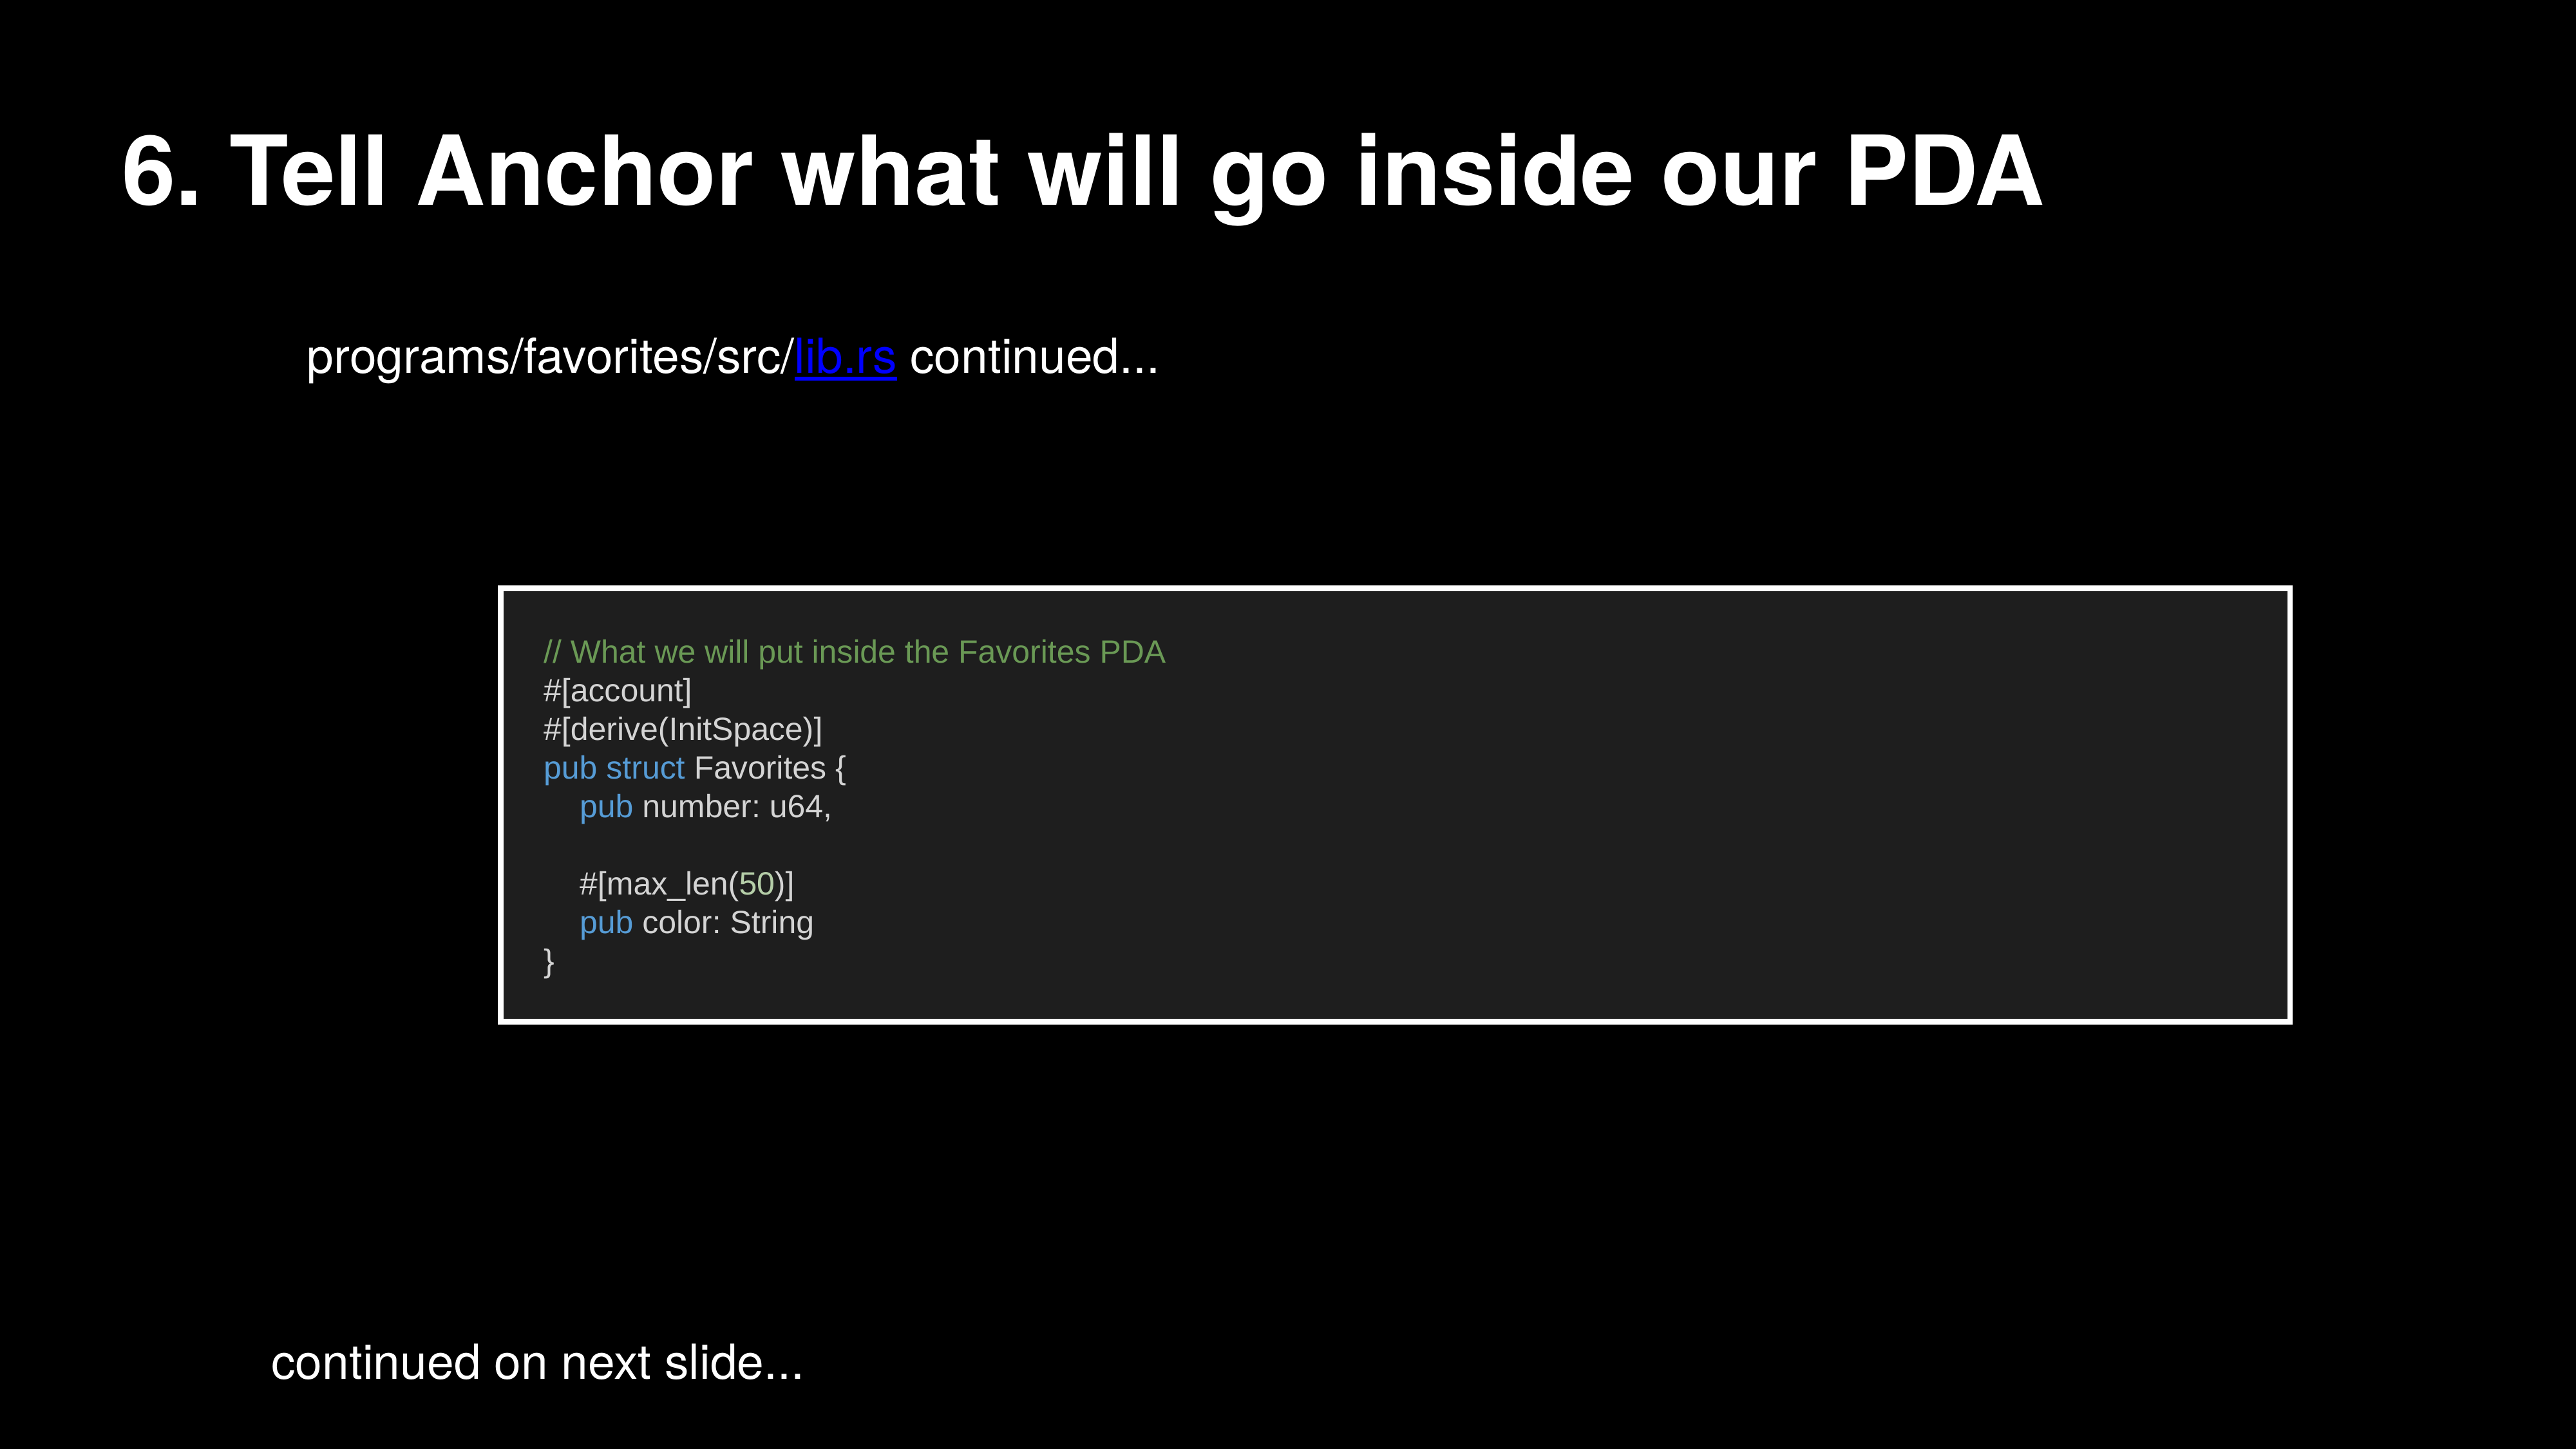

6. Tell Anchor what will go inside our PDA
programs/favorites/src/lib.rs continued...
// What we will put inside the Favorites PDA
#[account]
#[derive(InitSpace)]
pub struct Favorites {
    pub number: u64,

    #[max_len(50)]
    pub color: String
}
continued on next slide...